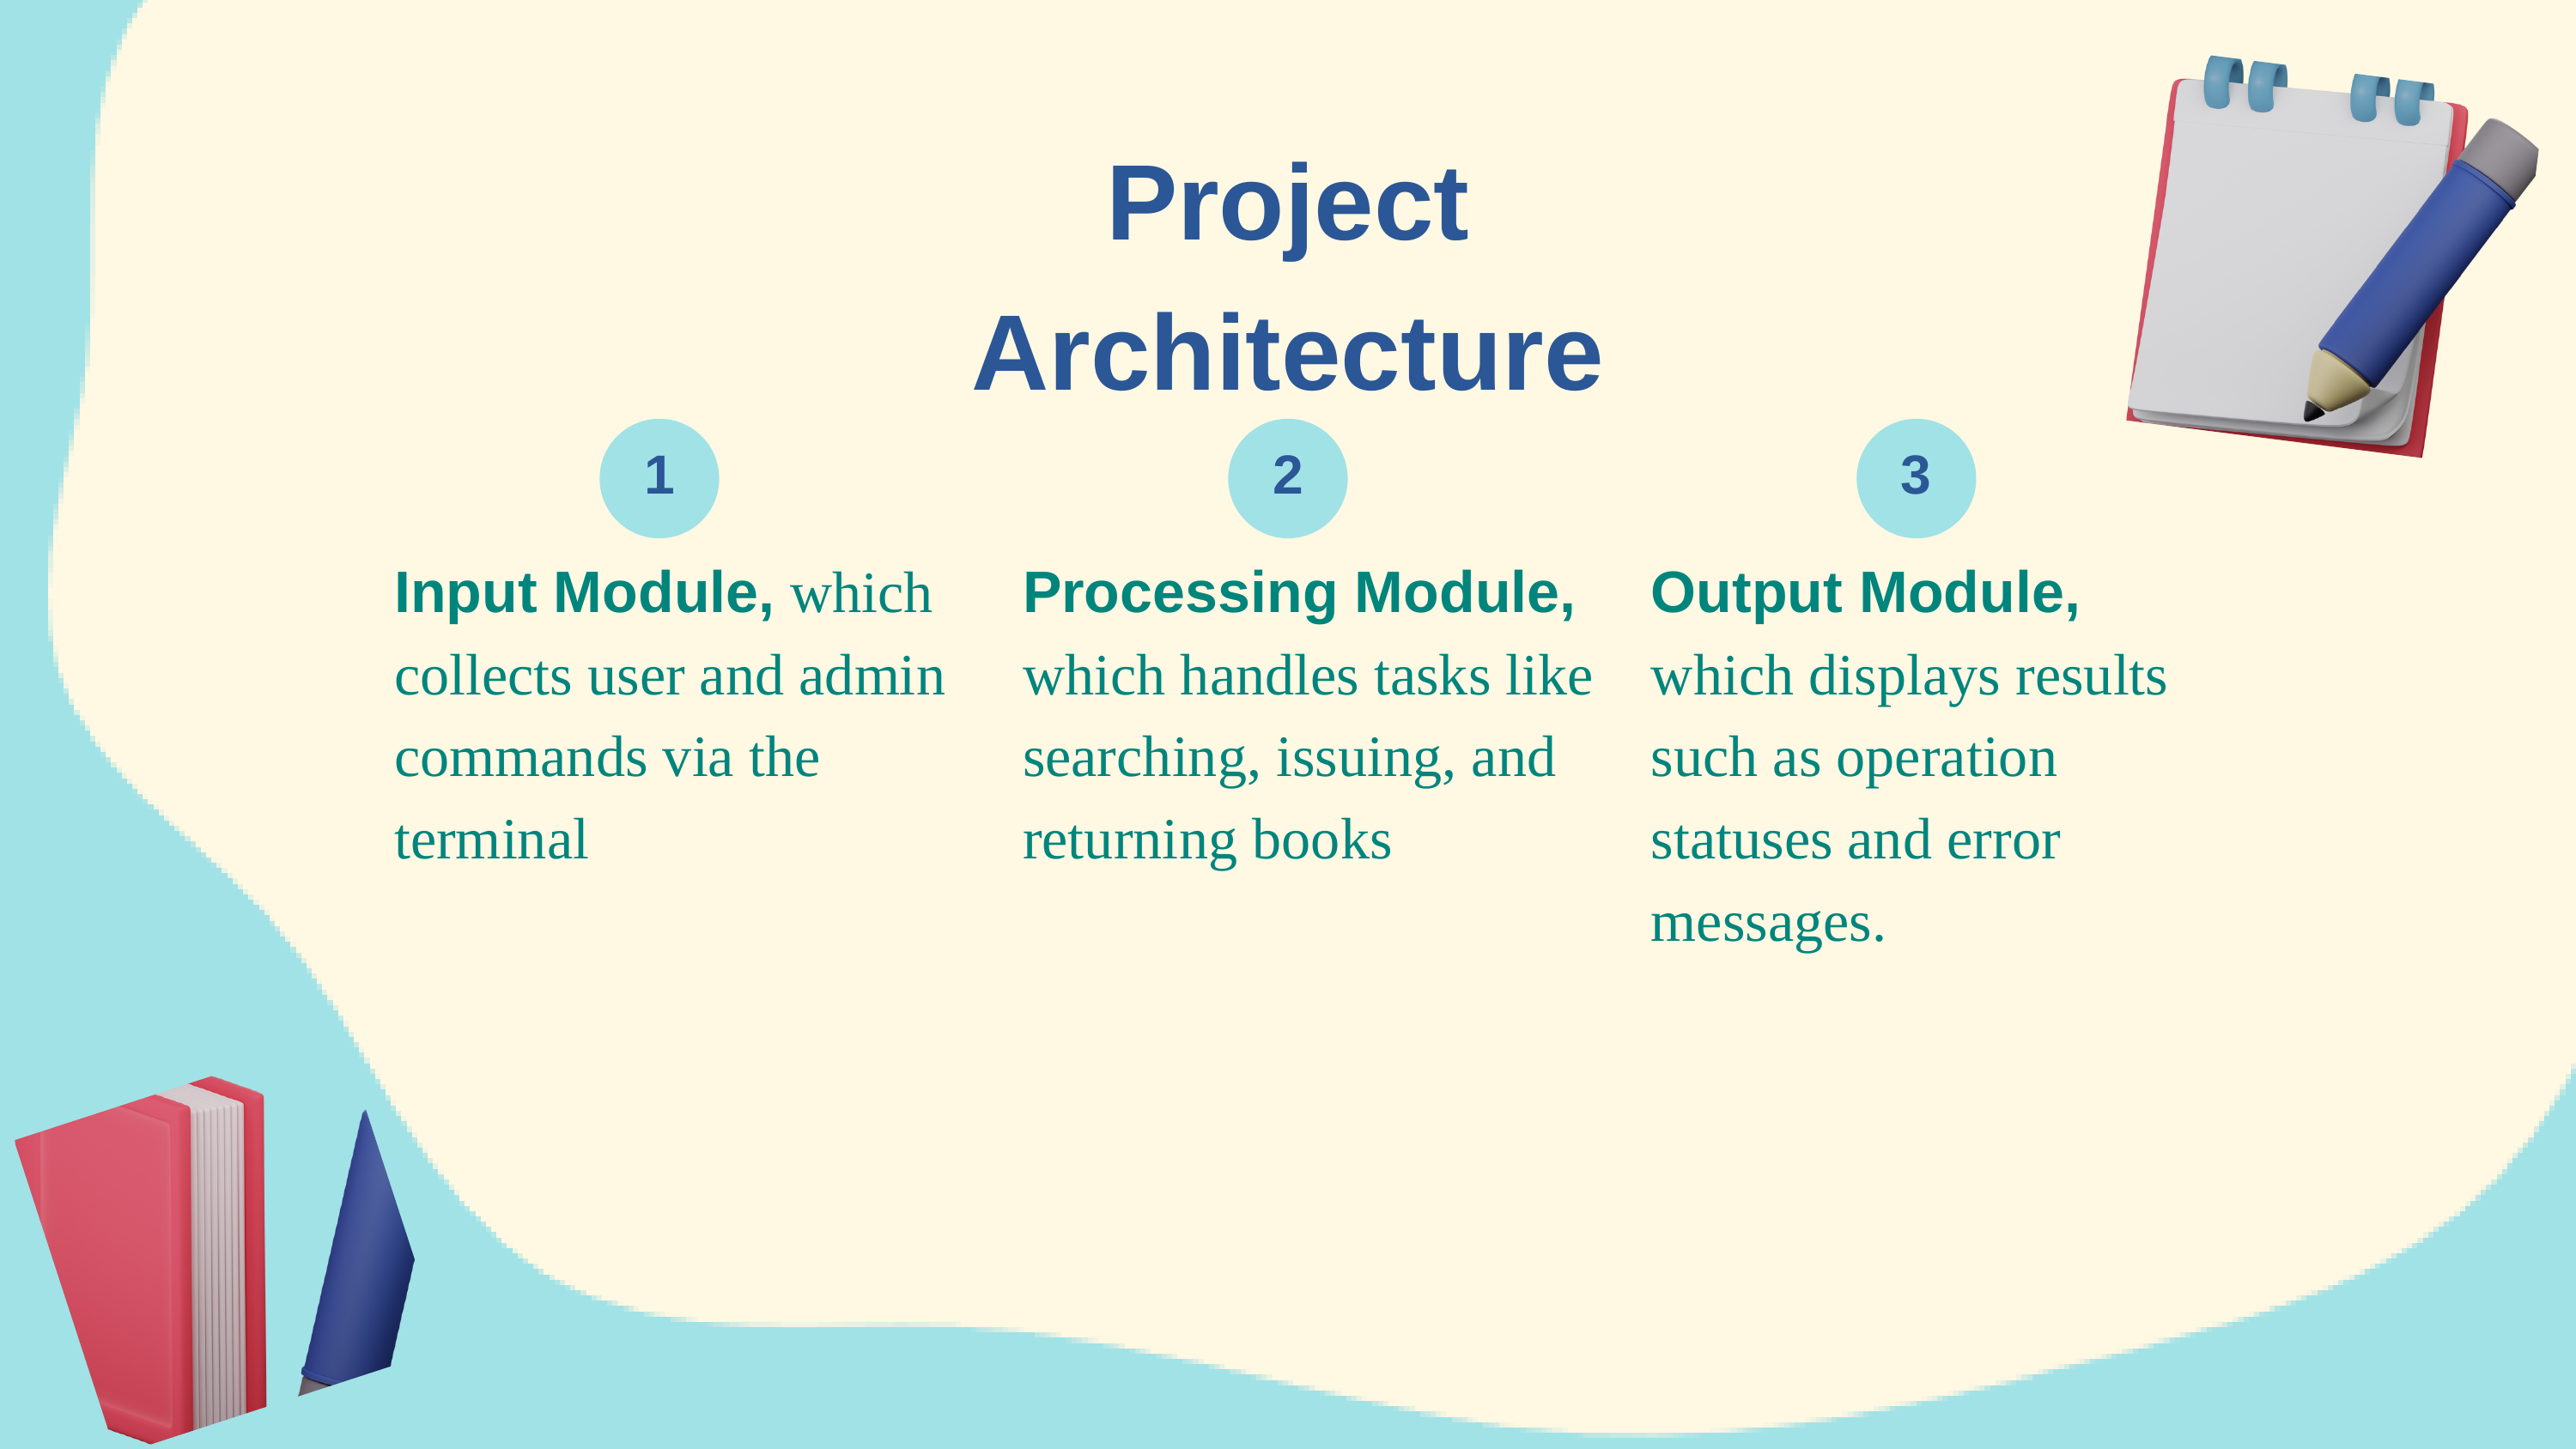

Project Architecture

1
2
3
Input Module, which collects user and admin commands via the terminal
Processing Module, which handles tasks like searching, issuing, and returning books
Output Module, which displays results such as operation statuses and error messages.